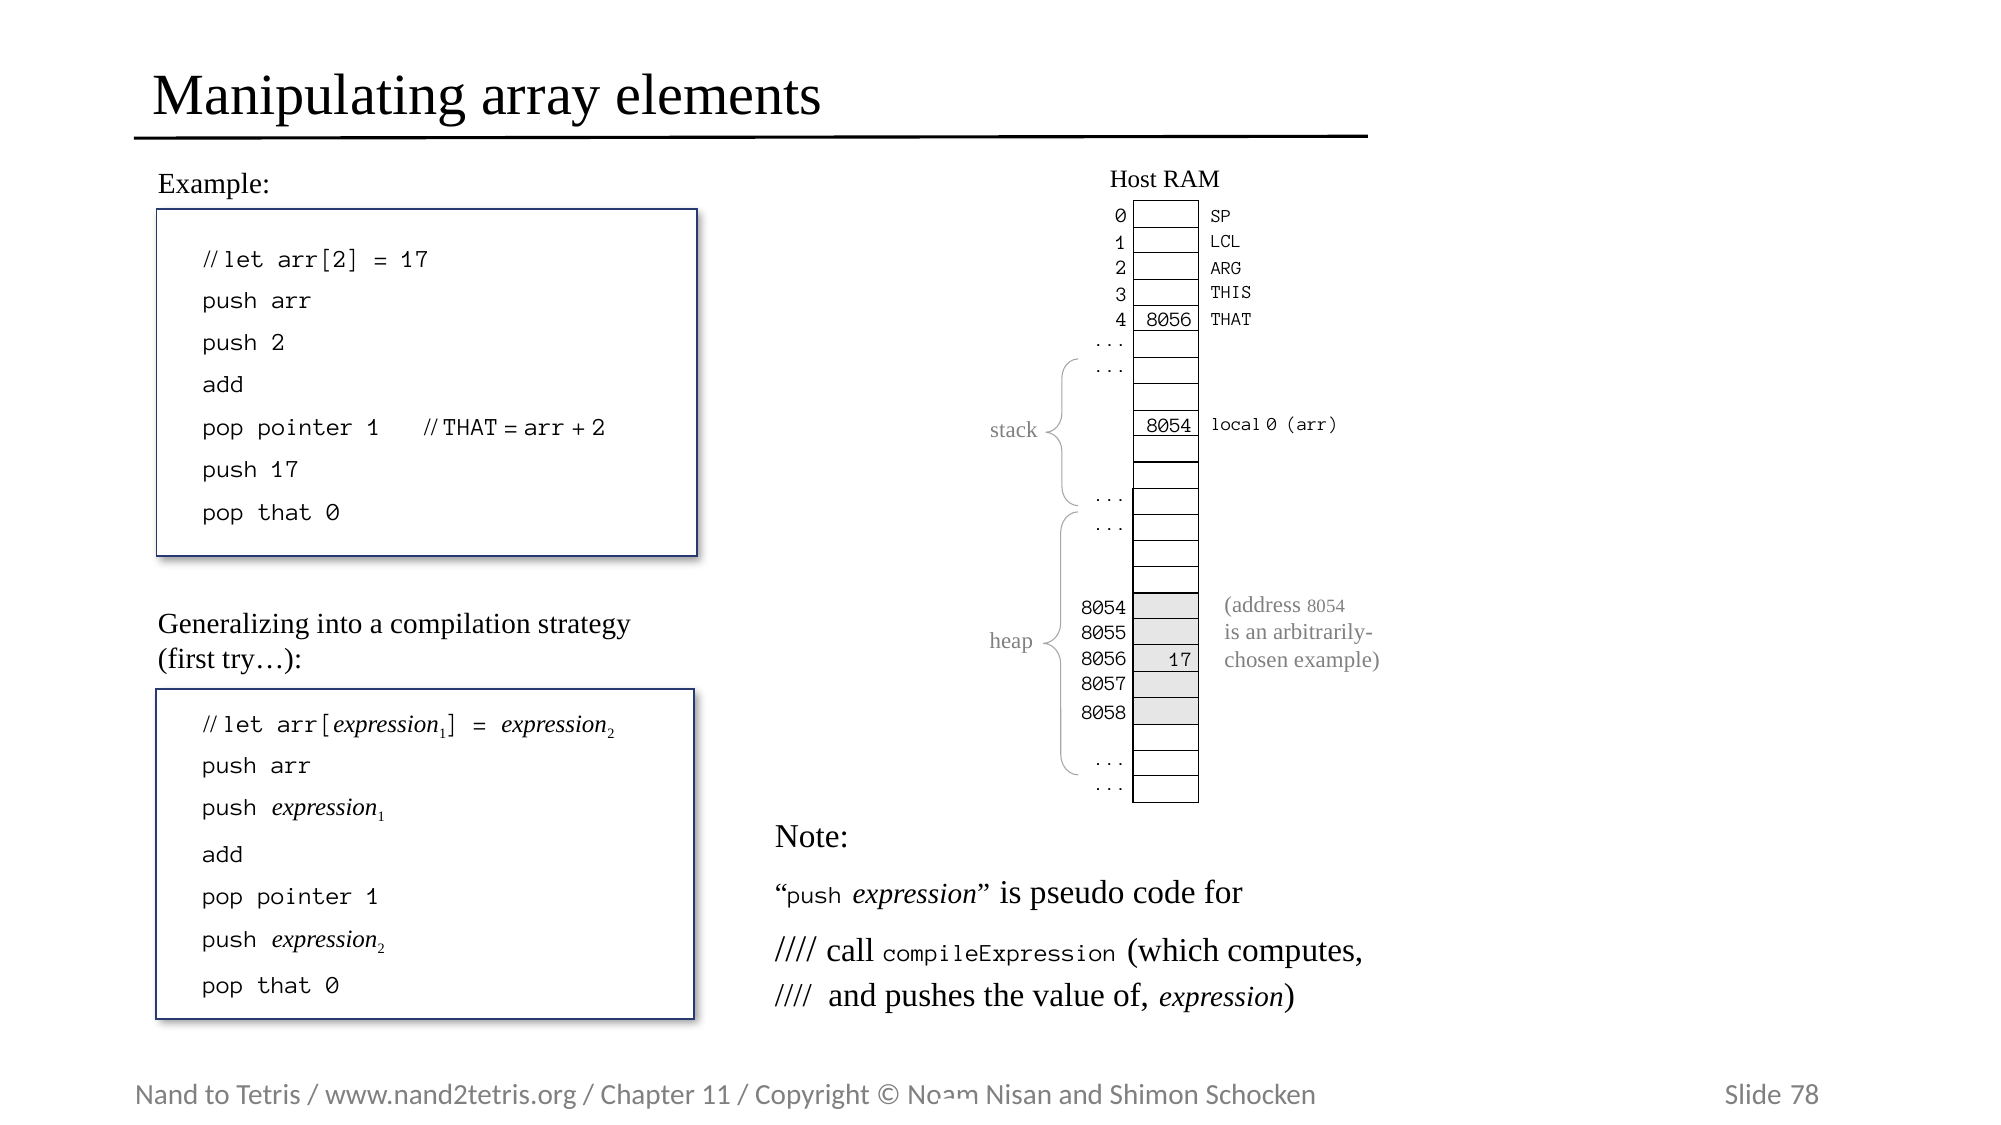

# Manipulating array elements

Example:
Host RAM
0

SP
LCL
1

2

ARG
THIS
3

THAT
4
8056
...

...

local 0  (arr)

8054
stack

...

...

8054

8055

heap
17

8056

8057
8058

...

...

// let arr[2] = 17
push arr
push 2
add
pop pointer 1   // THAT = arr + 2
push 17
pop that 0

(address 8054
is an arbitrarily-chosen example)
Generalizing into a compilation strategy
(first try…):
// let arr[expression1] = expression2
push arr
push expression1
add
pop pointer 1
push expression2
pop that 0
Note:
“push expression” is pseudo code for
//// call compileExpression (which computes,
////  and pushes the value of, expression)